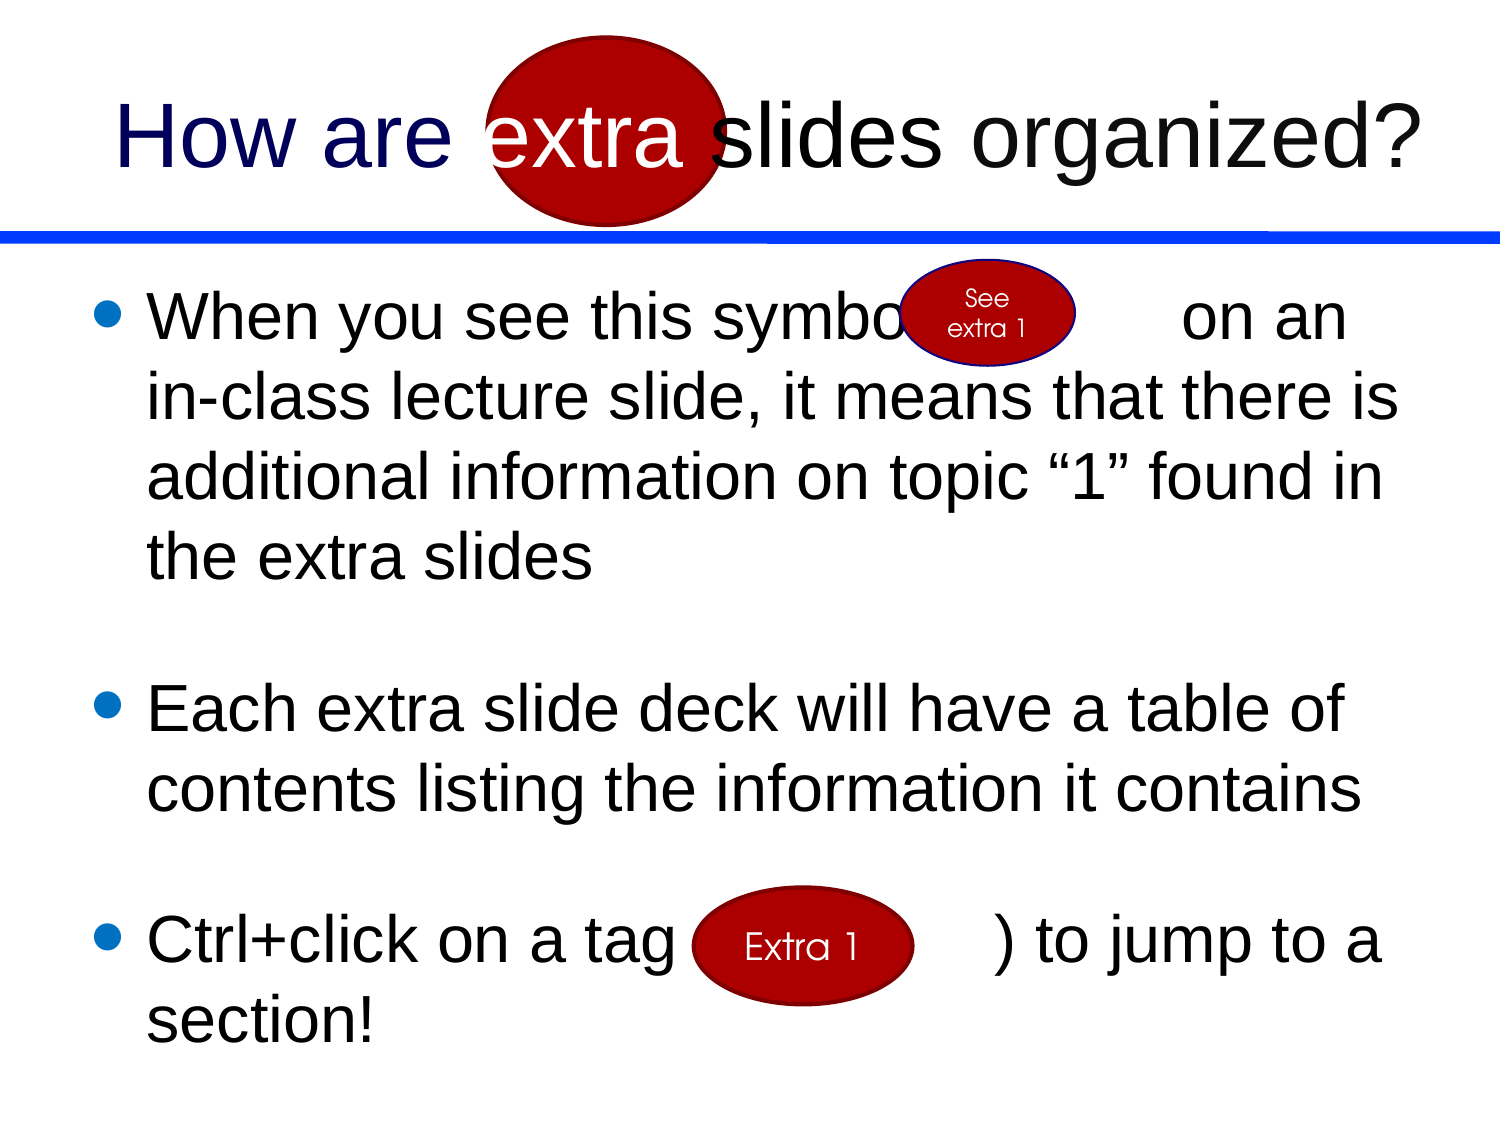

# How are extra slides organized?

See extra 1
When you see this symbol              on an in-class lecture slide, it means that there is additional information on topic “1” found in the extra slides

Each extra slide deck will have a table of contents listing the information it contains

Ctrl+click on a tag (               ) to jump to a section!
Extra 1